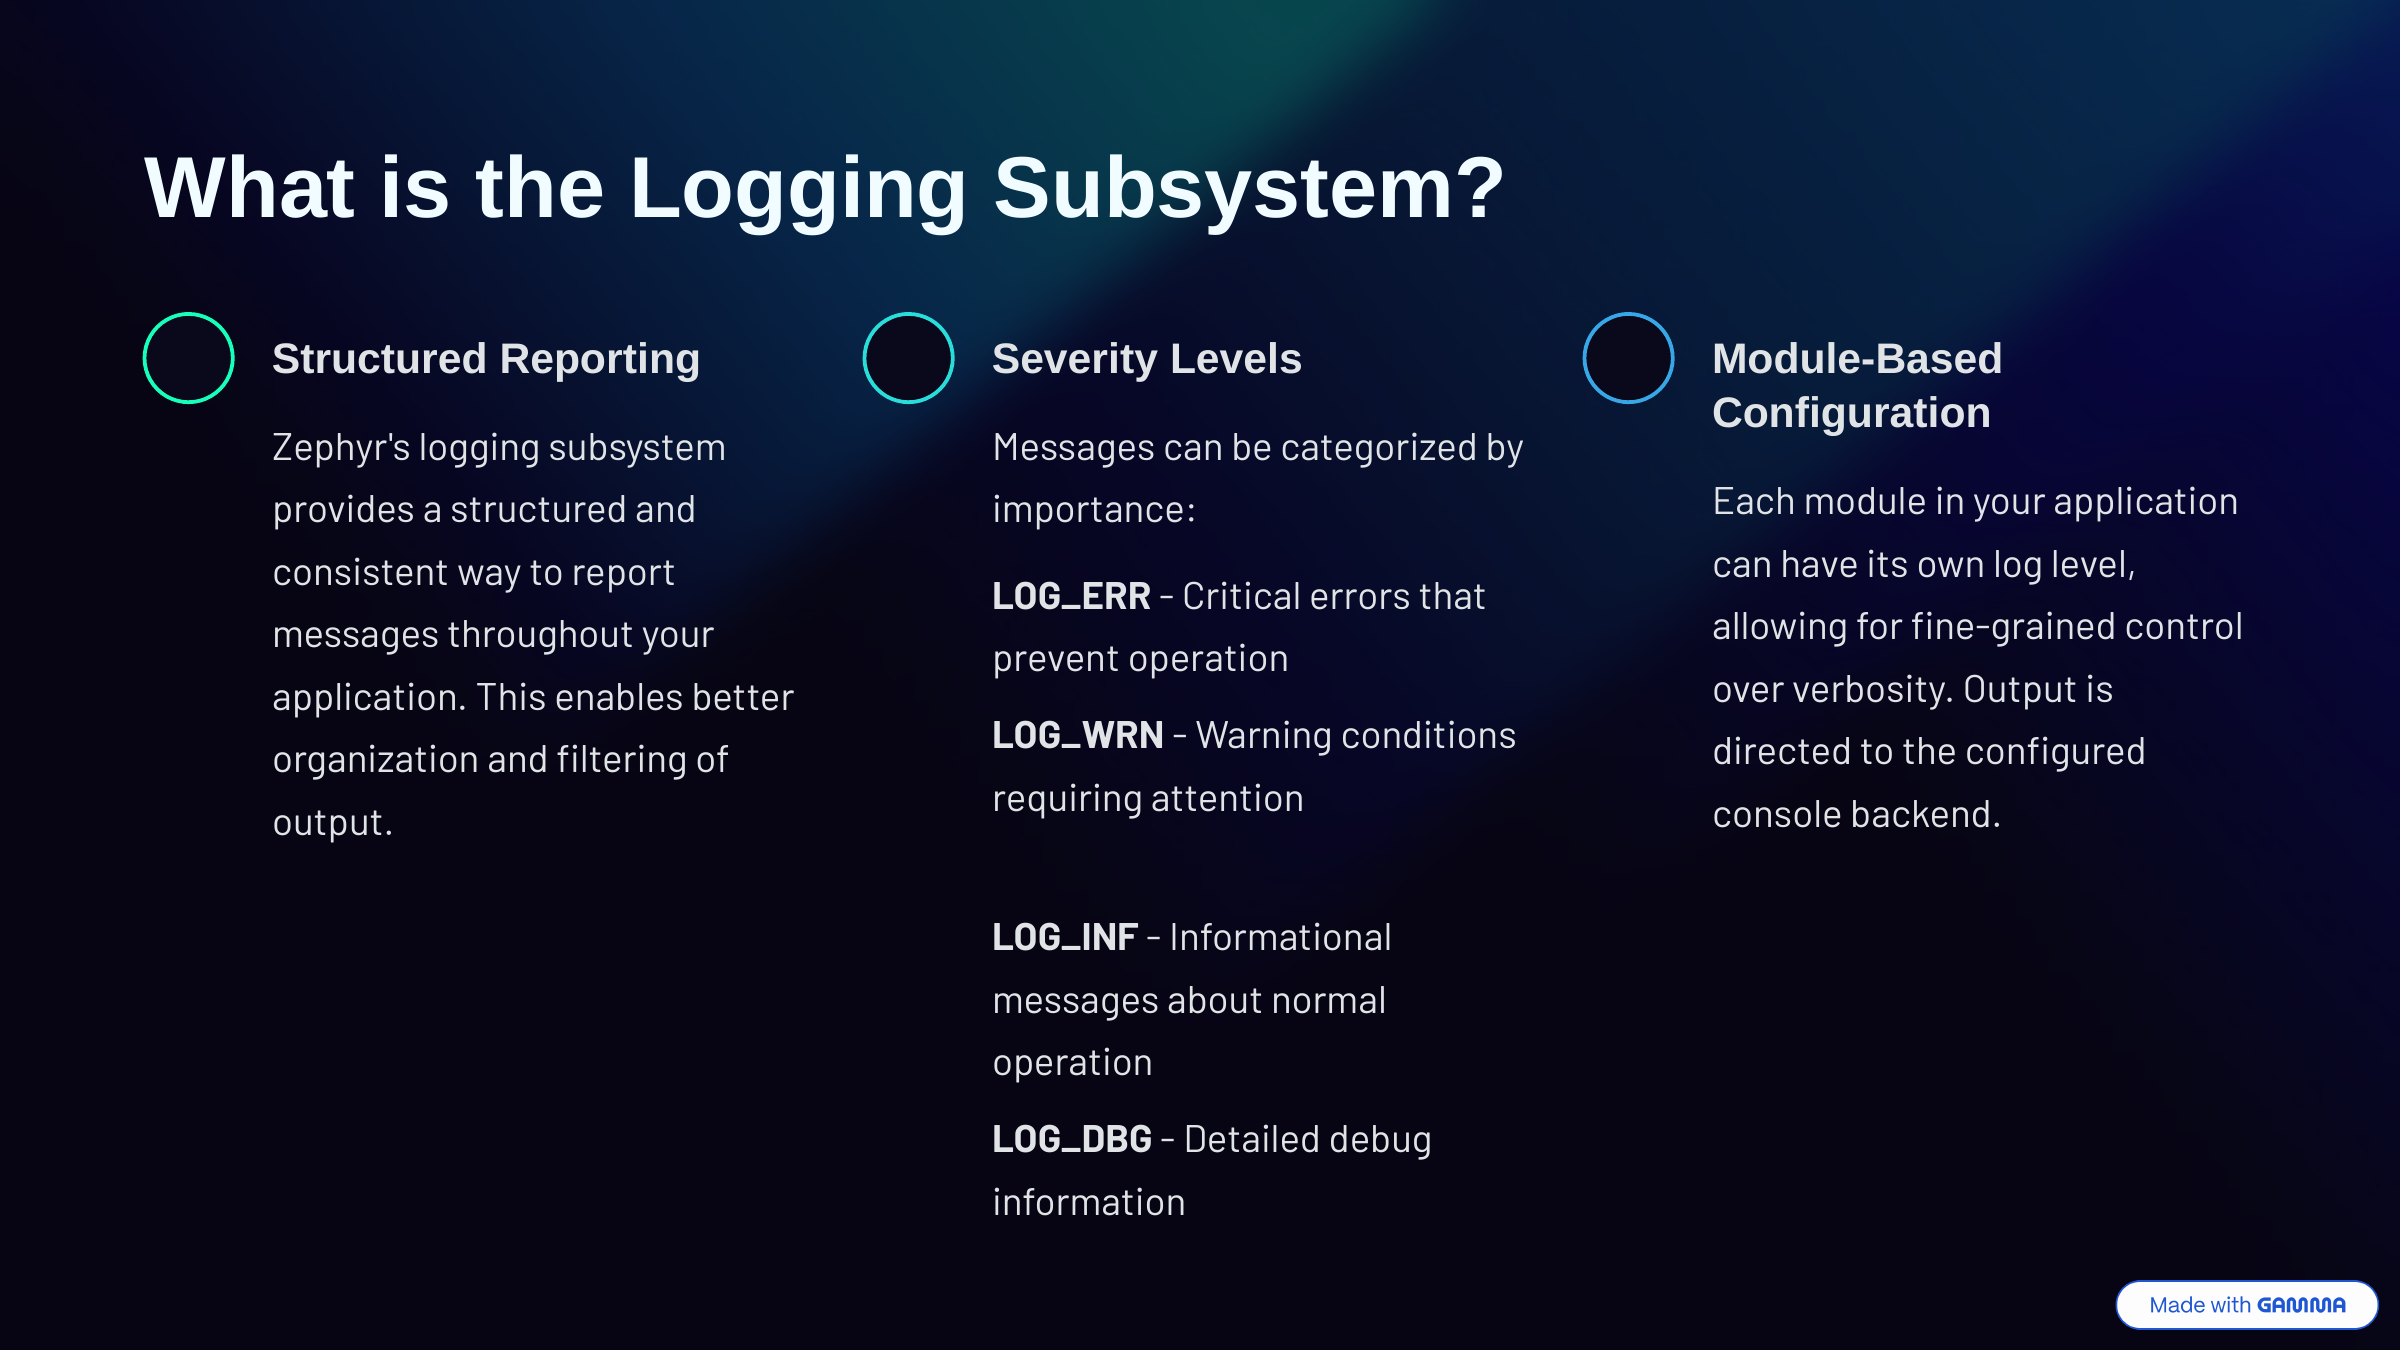

What is the Logging Subsystem?

Structured Reporting
Severity Levels
Module-Based Configuration
Zephyr's logging subsystem provides a structured and consistent way to report messages throughout your application. This enables better organization and filtering of output.
Messages can be categorized by importance:
Each module in your application can have its own log level, allowing for fine-grained control over verbosity. Output is directed to the configured console backend.
LOG_ERR - Critical errors that prevent operation
LOG_WRN - Warning conditions requiring attention
LOG_INF - Informational messages about normal operation
LOG_DBG - Detailed debug information